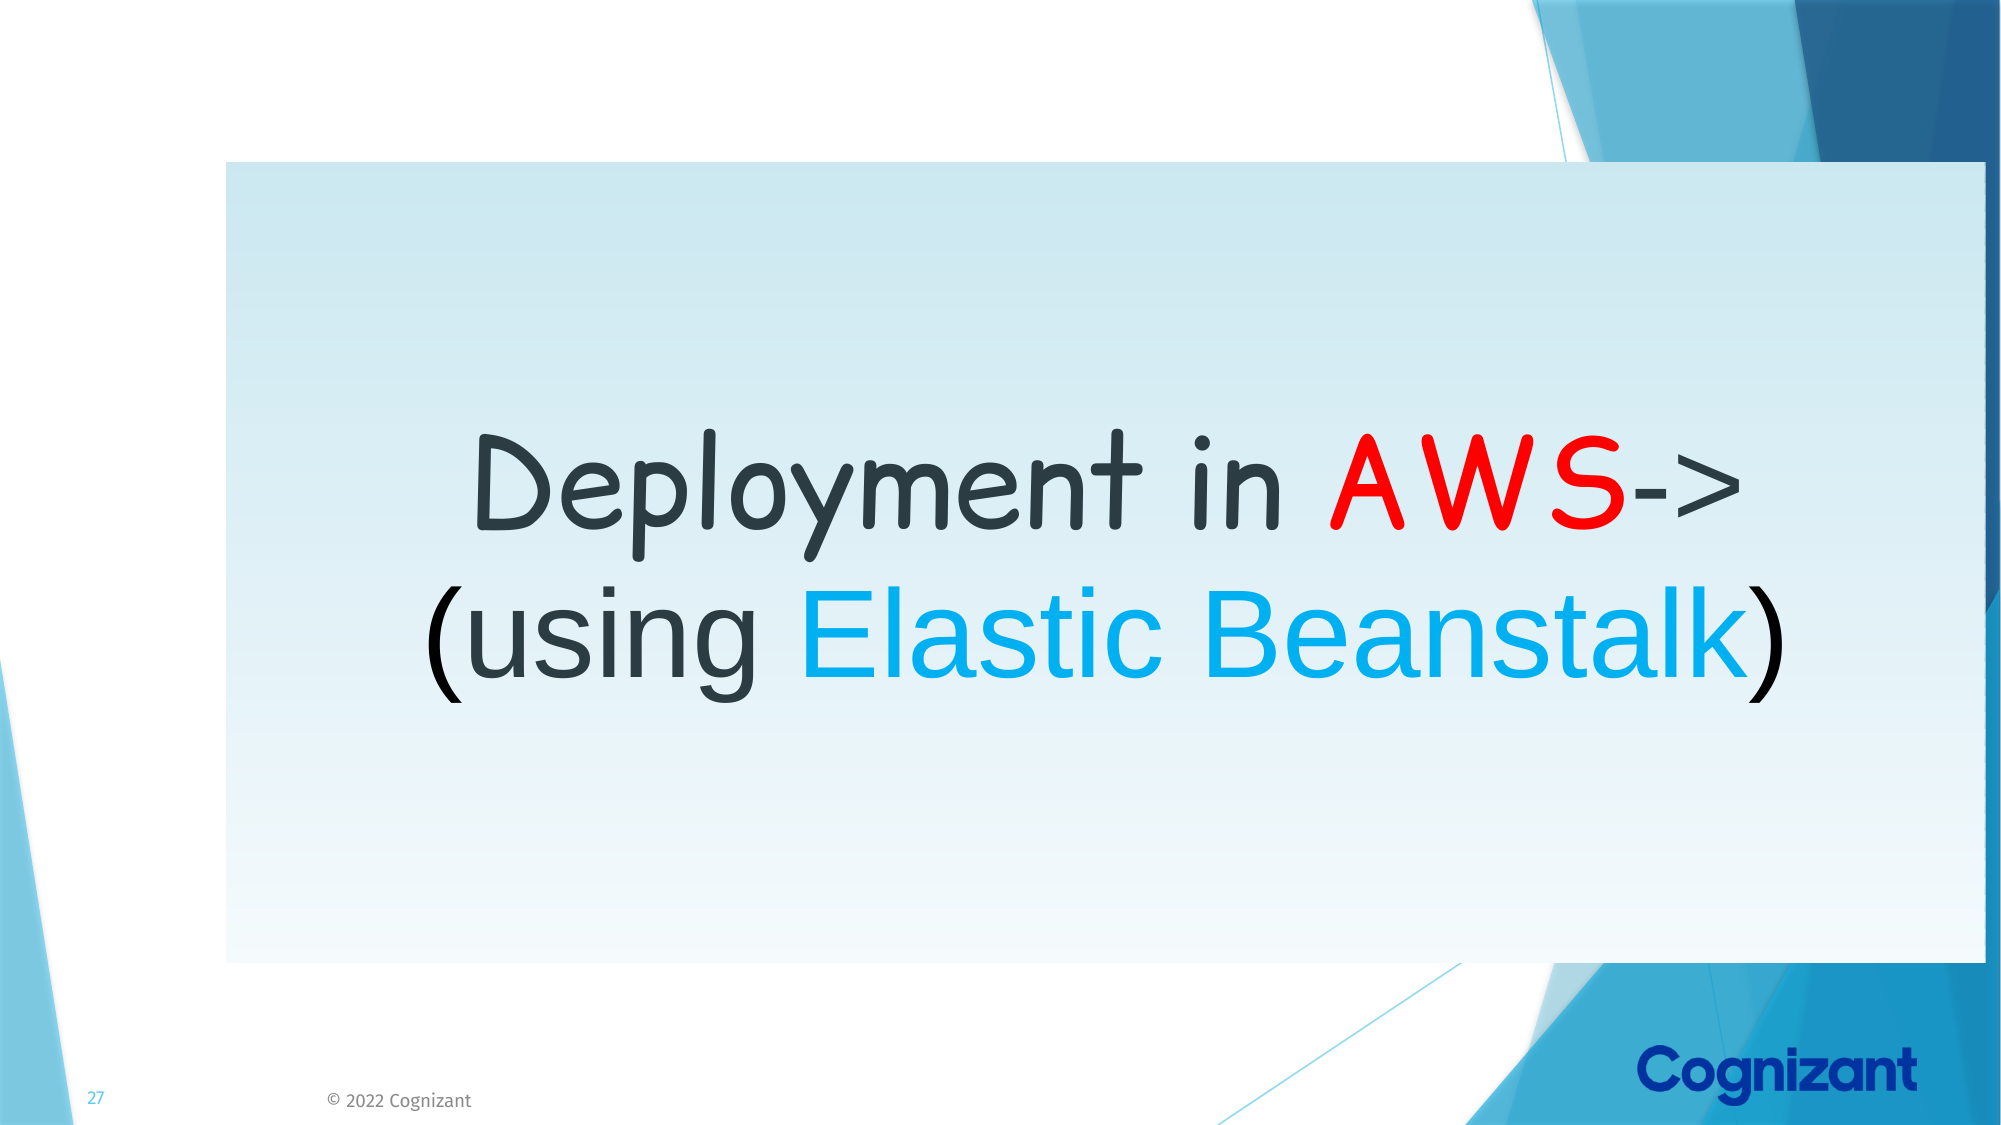

Deployment in AWS->
(using Elastic Beanstalk)

27
© 2022 Cognizant